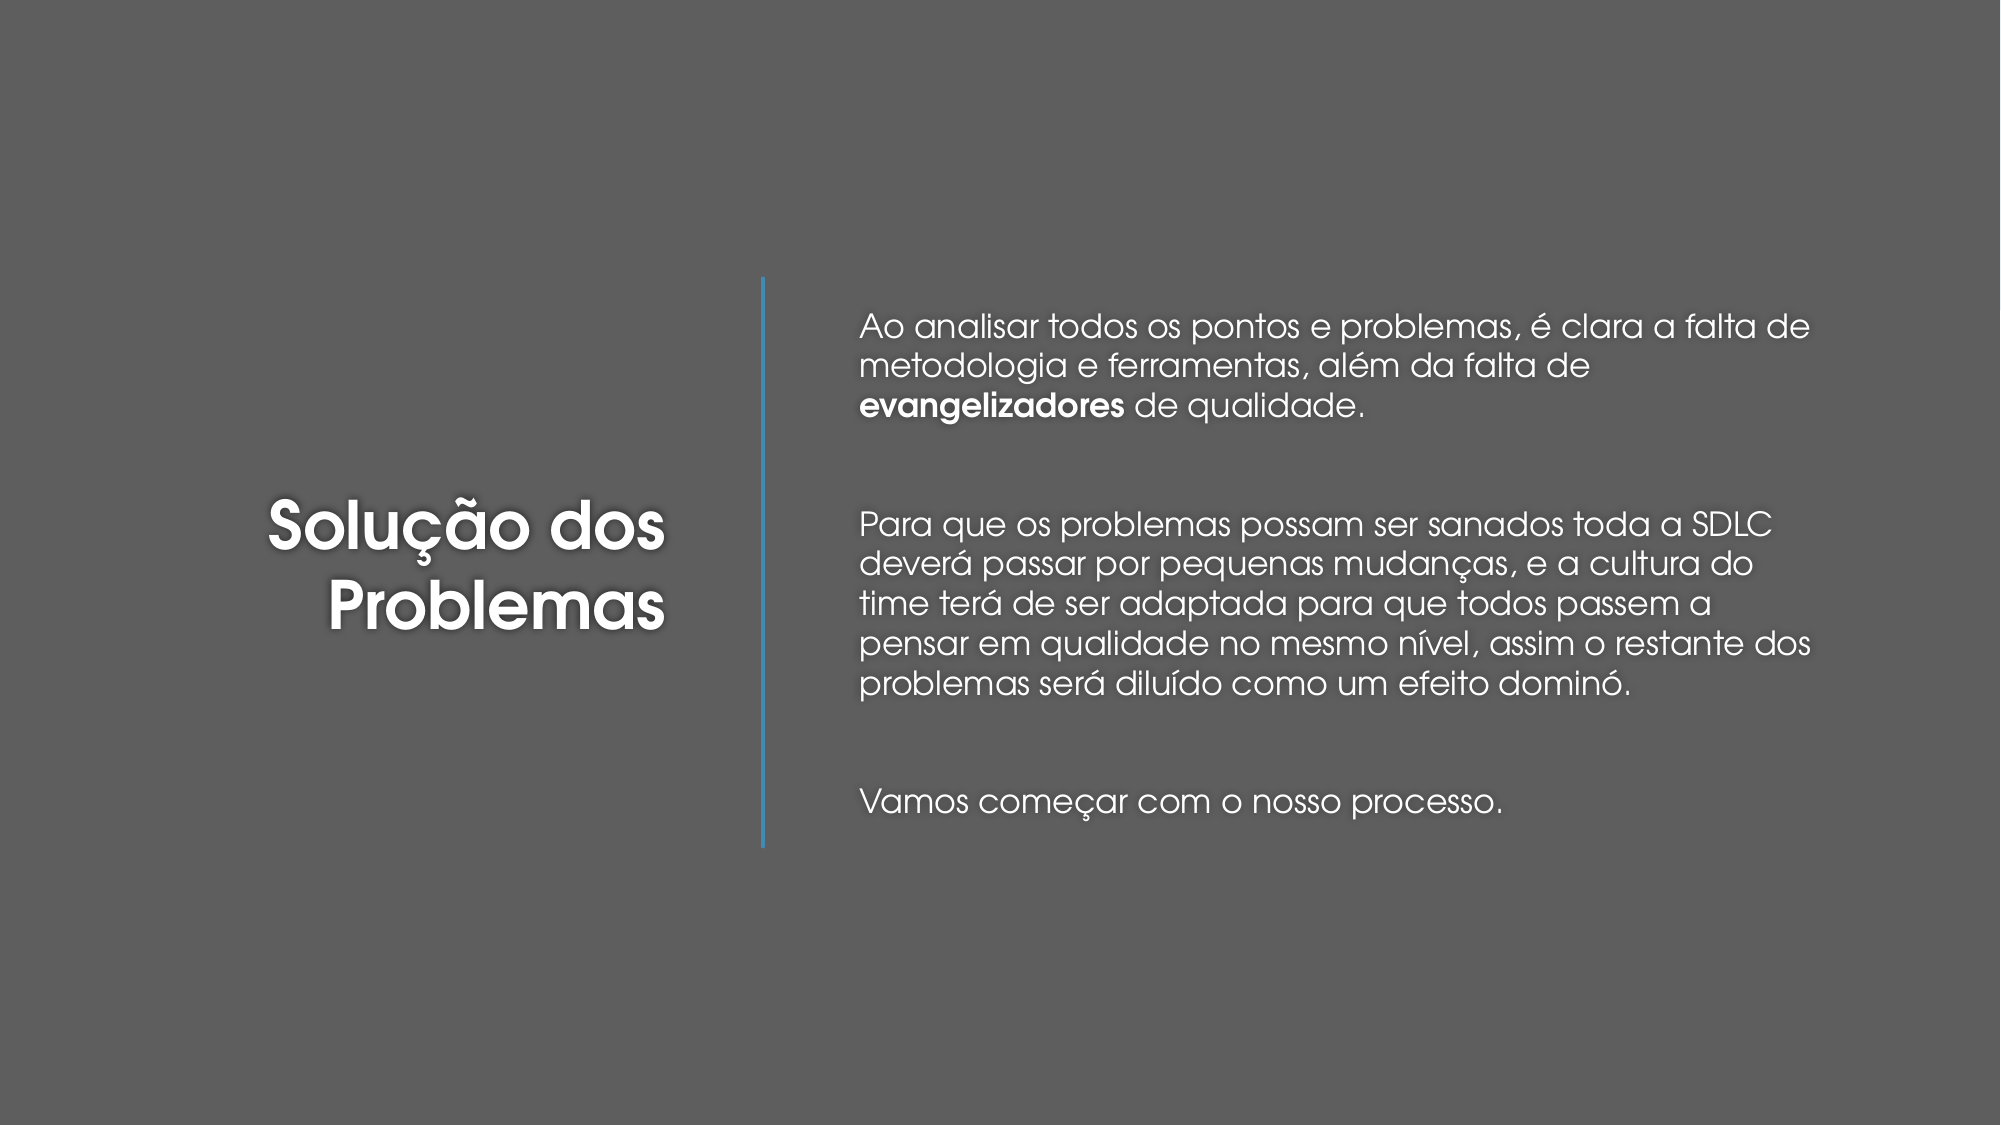

Ao analisar todos os pontos e problemas, é clara a falta de metodologia e ferramentas, além da falta de evangelizadores de qualidade.

Para que os problemas possam ser sanados toda a SDLC deverá passar por pequenas mudanças, e a cultura do time terá de ser adaptada para que todos passem a pensar em qualidade no mesmo nível, assim o restante dos problemas será diluído como um efeito dominó.

Vamos começar com o nosso processo.
# Solução dos Problemas